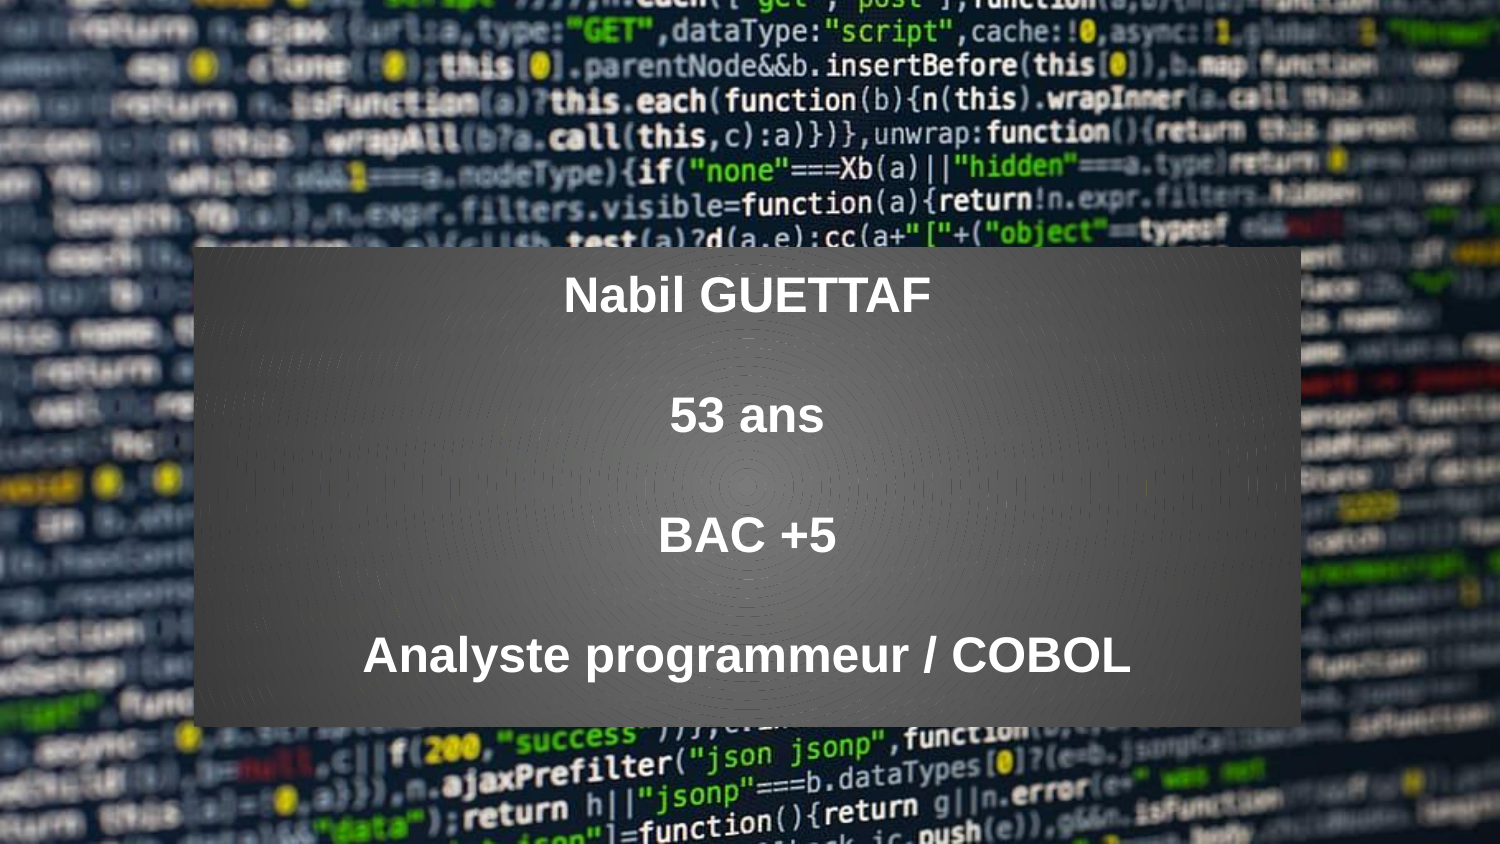

Nabil GUETTAF

53 ans

BAC +5

Analyste programmeur / COBOL